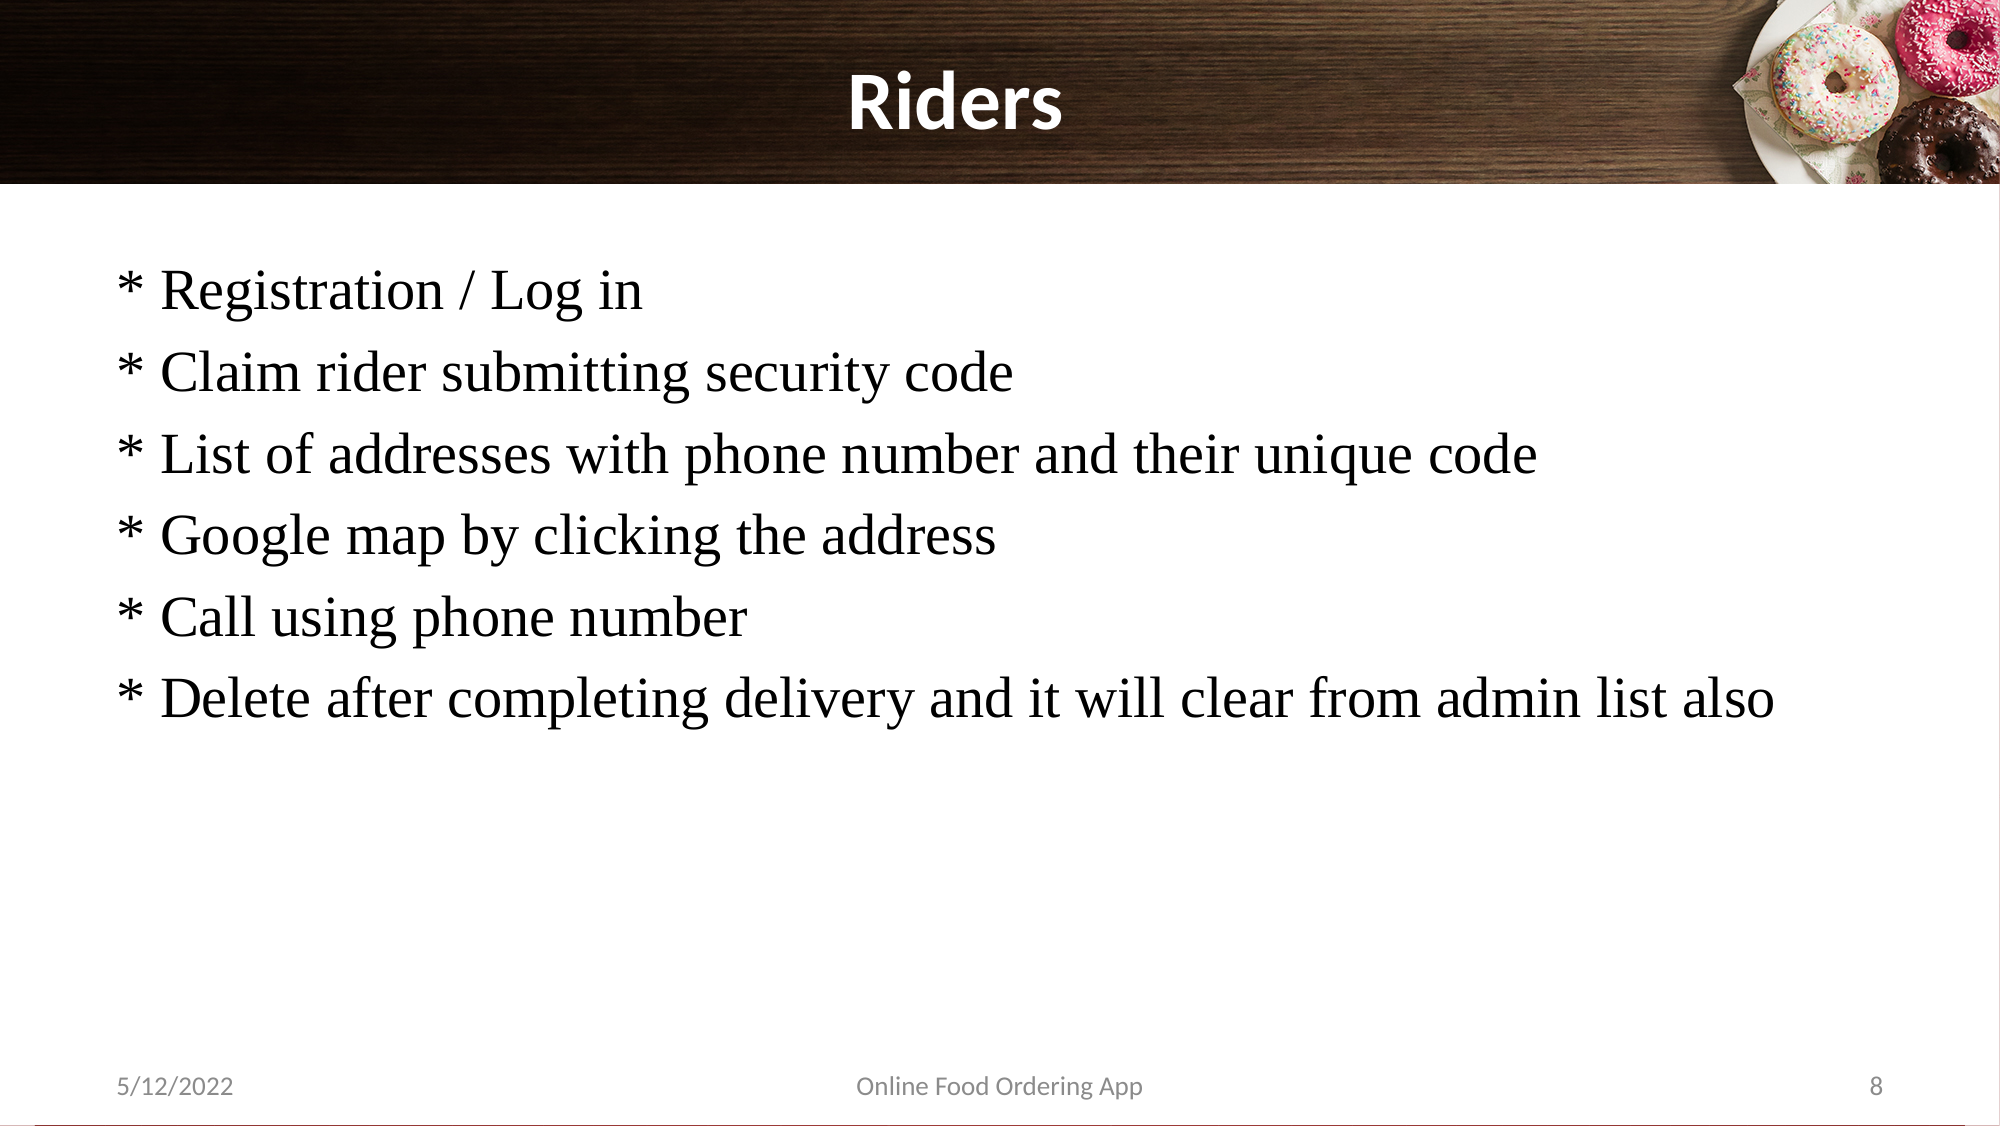

# Riders
* Registration / Log in
* Claim rider submitting security code
* List of addresses with phone number and their unique code
* Google map by clicking the address
* Call using phone number
* Delete after completing delivery and it will clear from admin list also
5/12/2022
Online Food Ordering App
8